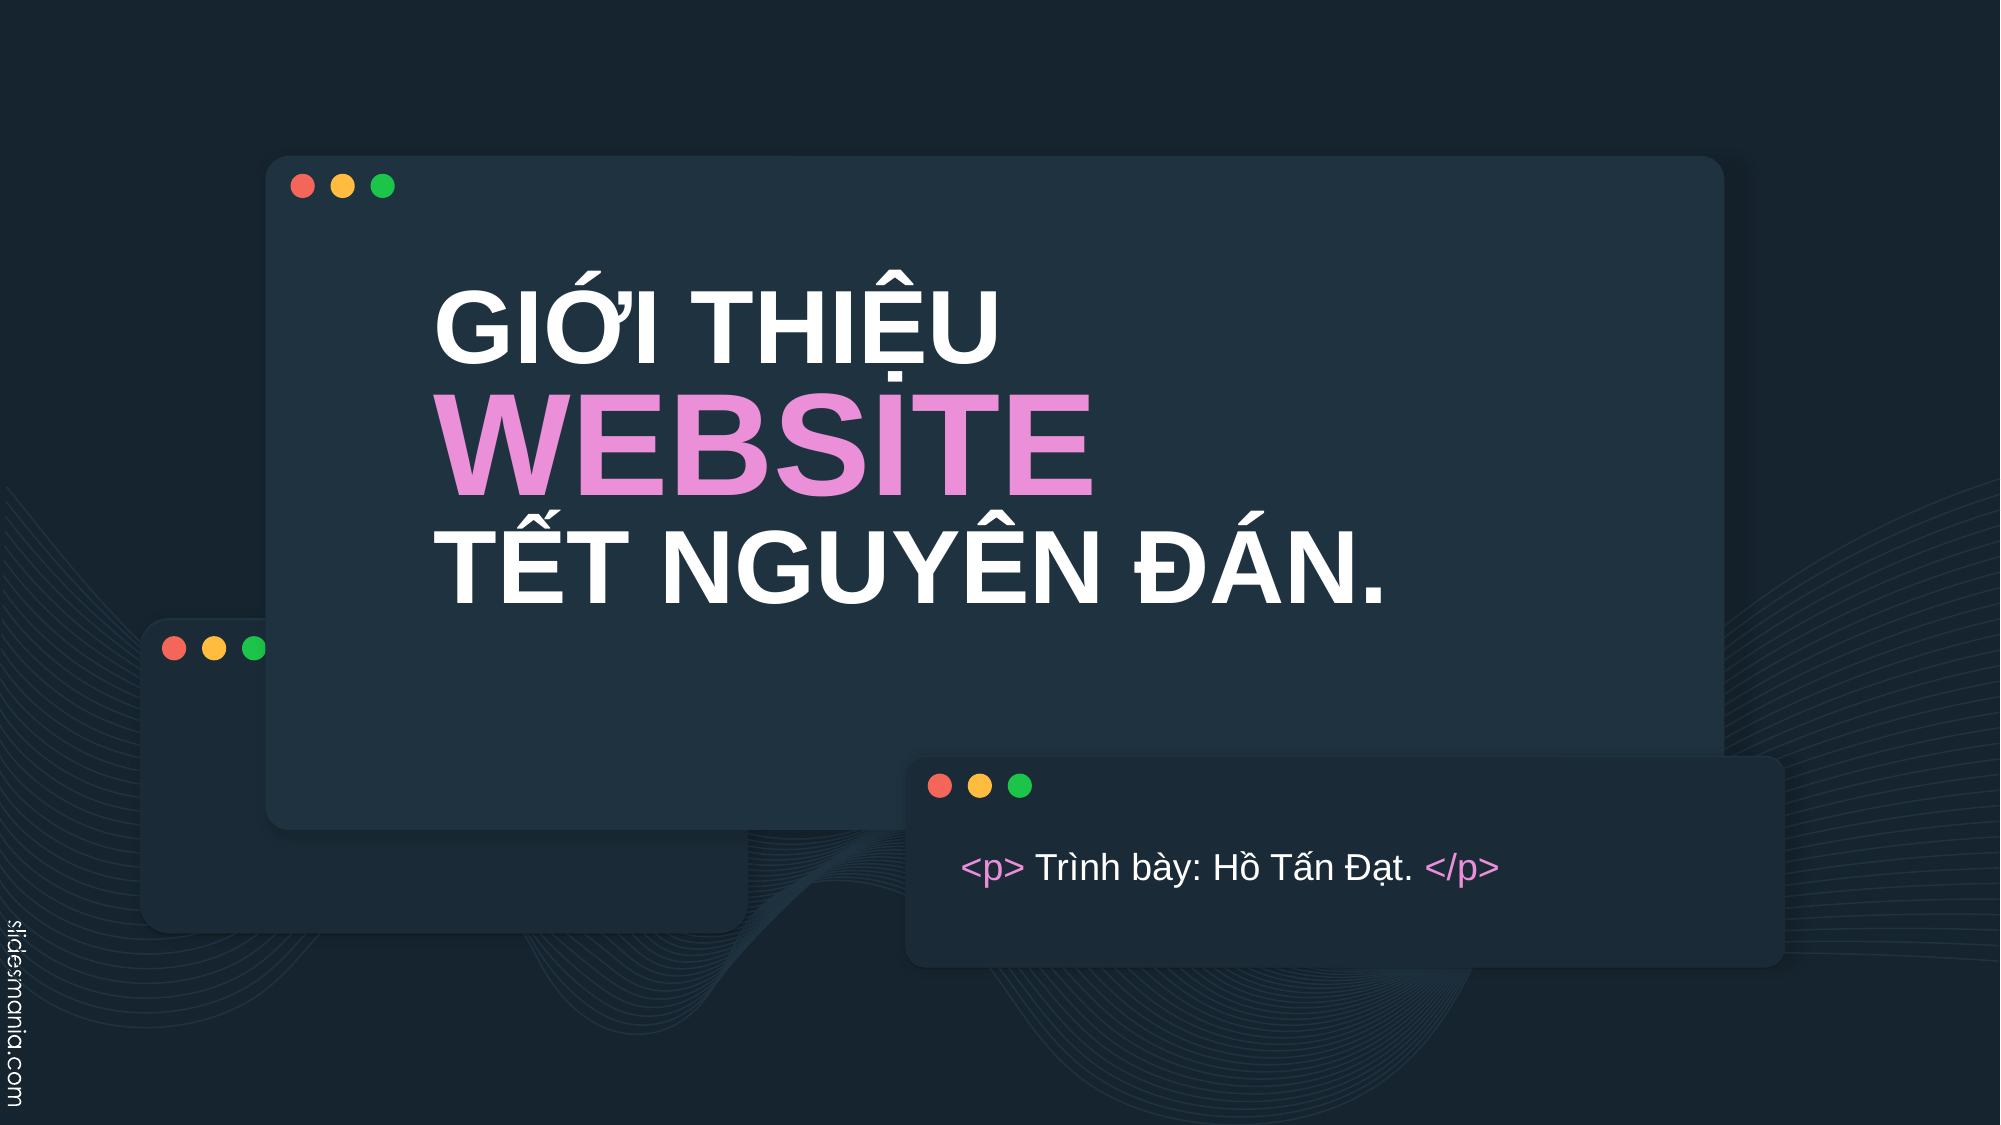

# GIỚI THIỆU WEBSITE TẾT NGUYÊN ĐÁN.
<p> Trình bày: Hồ Tấn Đạt. </p>